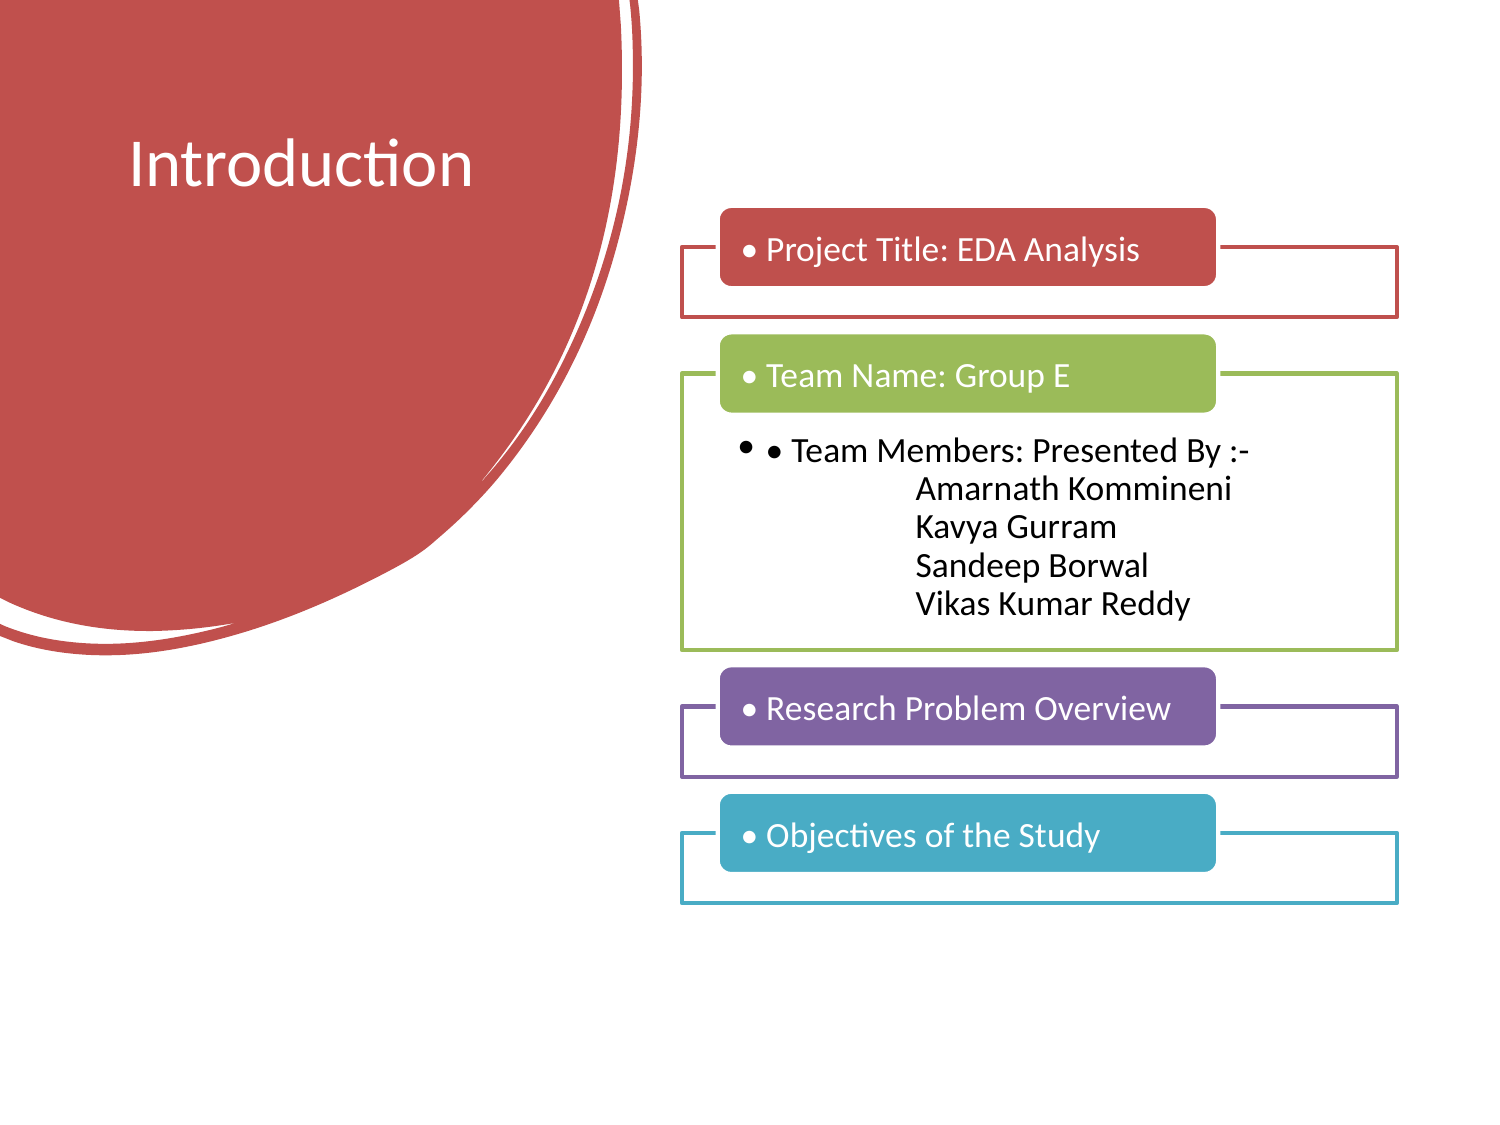

# Introduction

• Project Title: EDA Analysis

• Team Name: Group E

• Team Members: Presented By :-
	Amarnath Kommineni
	Kavya Gurram
	Sandeep Borwal
	Vikas Kumar Reddy

• Research Problem Overview

• Objectives of the Study